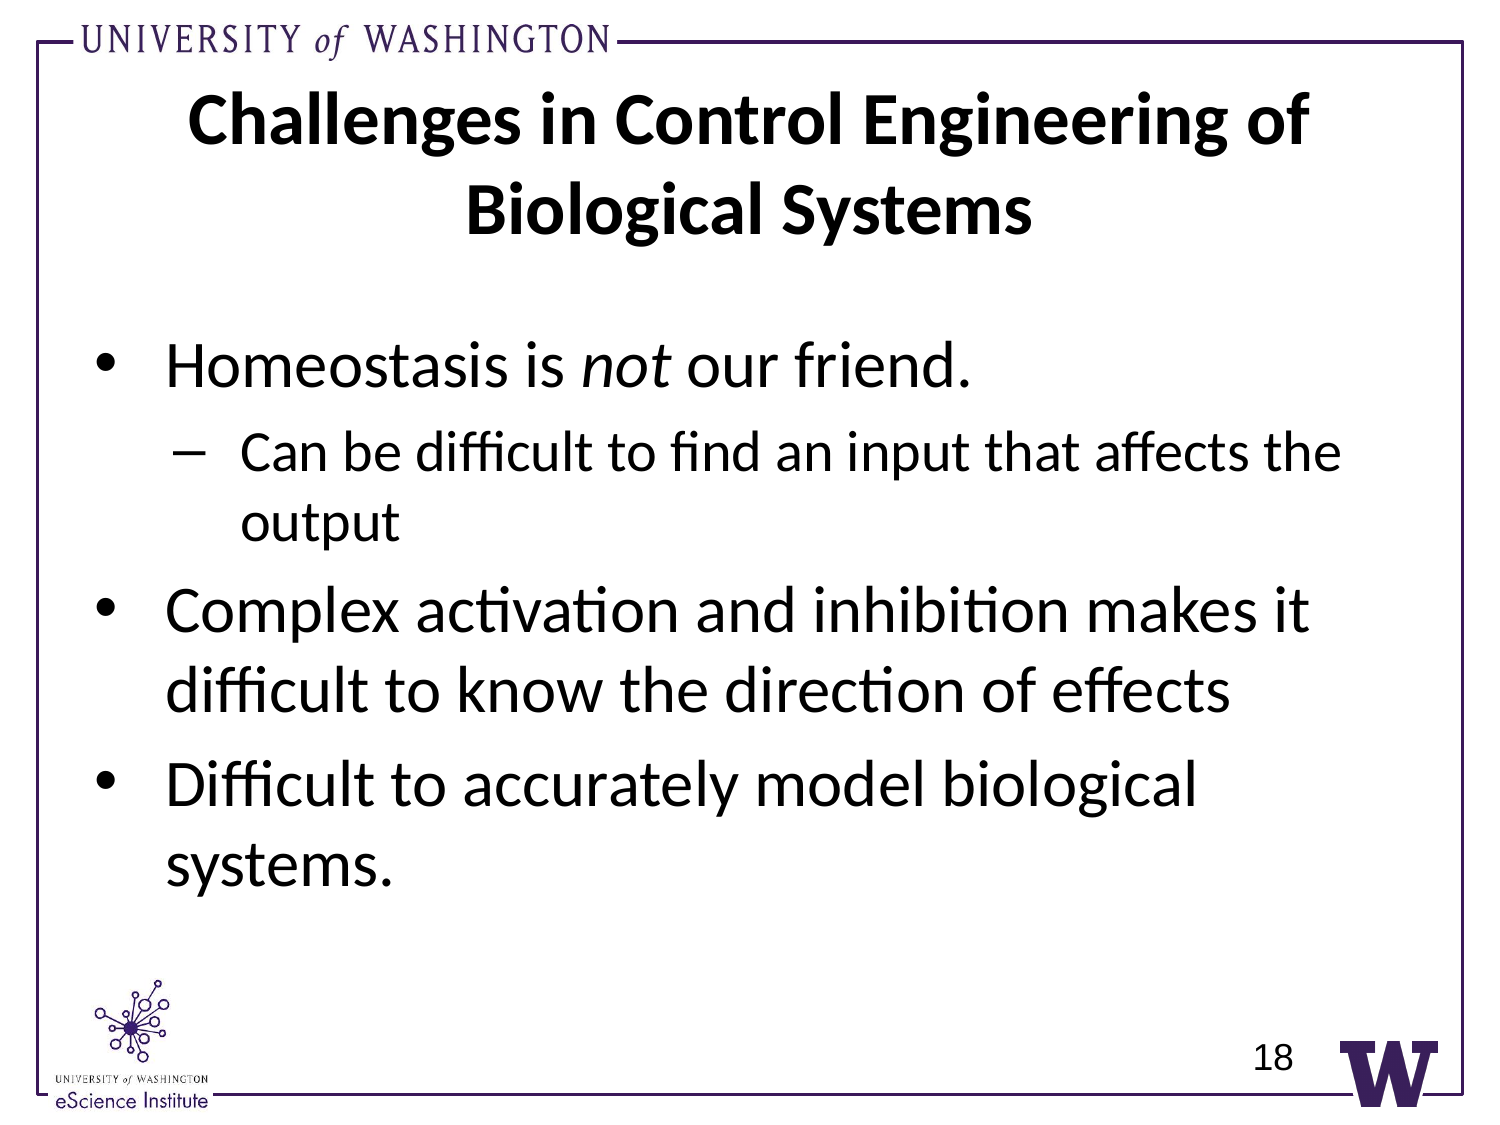

# Challenges in Control Engineering of Biological Systems
Homeostasis is not our friend.
Can be difficult to find an input that affects the output
Complex activation and inhibition makes it difficult to know the direction of effects
Difficult to accurately model biological systems.
18